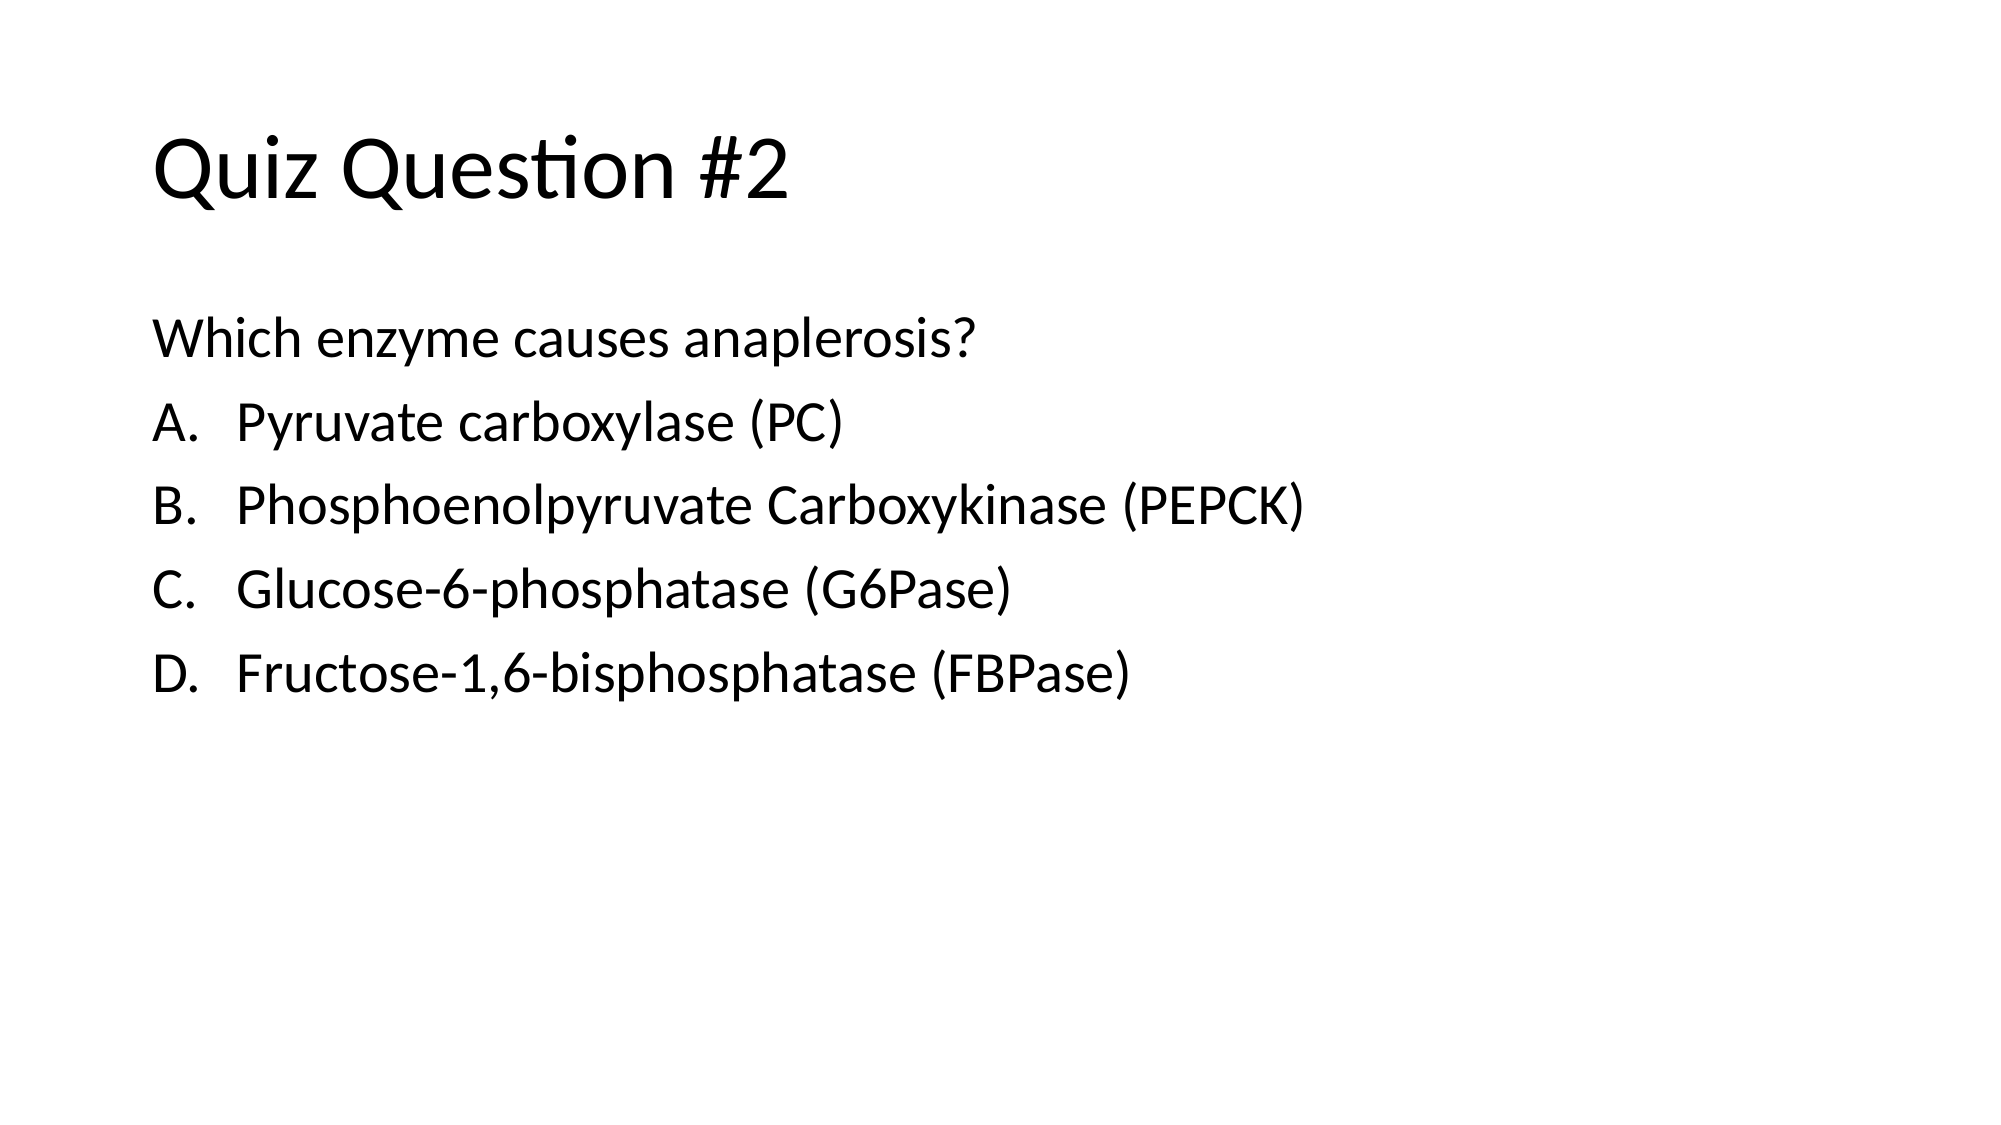

# Quiz Question #2
Which enzyme causes anaplerosis?
Pyruvate carboxylase (PC)
Phosphoenolpyruvate Carboxykinase (PEPCK)
Glucose-6-phosphatase (G6Pase)
Fructose-1,6-bisphosphatase (FBPase)